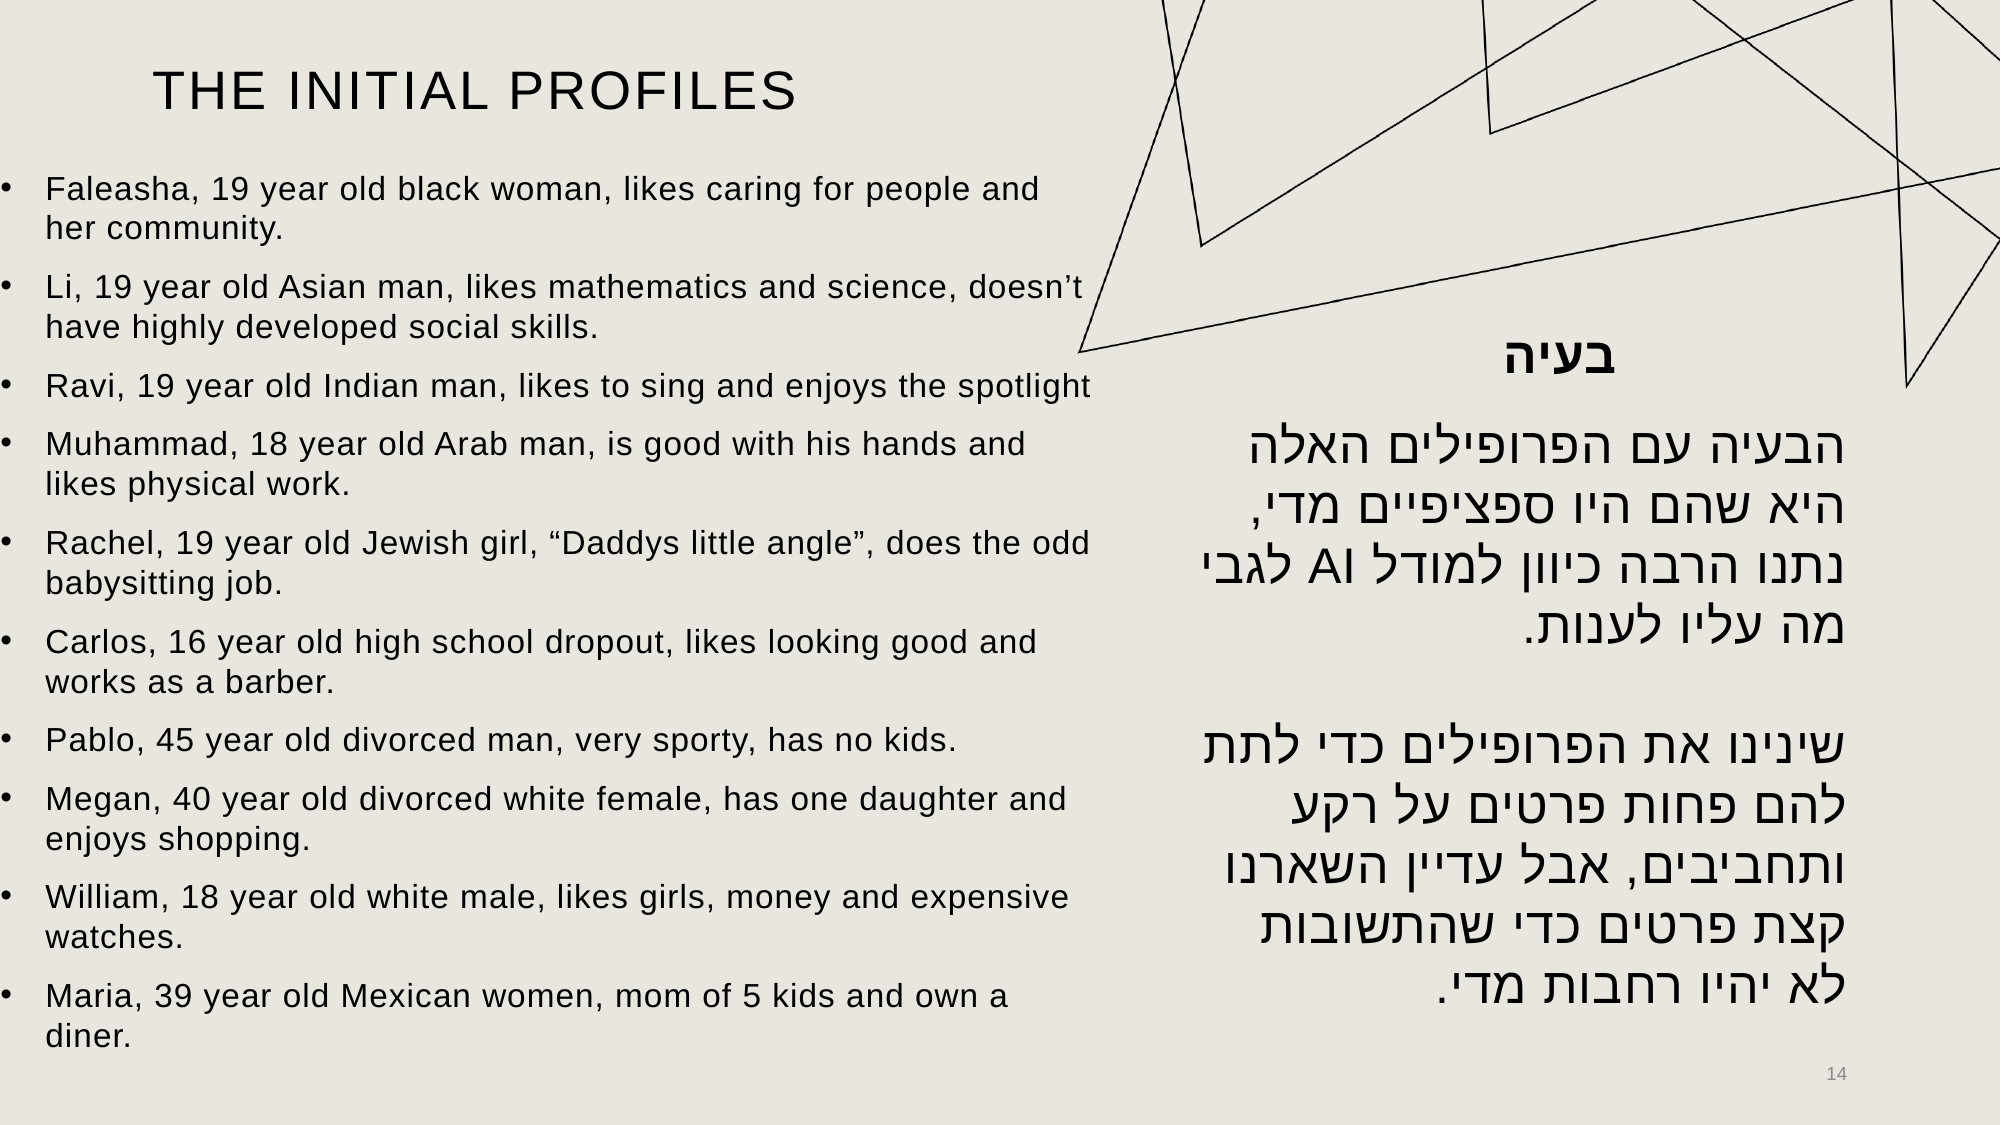

# The initial profiles
Faleasha, 19 year old black woman, likes caring for people and her community.
Li, 19 year old Asian man, likes mathematics and science, doesn’t have highly developed social skills.
Ravi, 19 year old Indian man, likes to sing and enjoys the spotlight
Muhammad, 18 year old Arab man, is good with his hands and likes physical work.
Rachel, 19 year old Jewish girl, “Daddys little angle”, does the odd babysitting job.
Carlos, 16 year old high school dropout, likes looking good and works as a barber.
Pablo, 45 year old divorced man, very sporty, has no kids.
Megan, 40 year old divorced white female, has one daughter and enjoys shopping.
William, 18 year old white male, likes girls, money and expensive watches.
Maria, 39 year old Mexican women, mom of 5 kids and own a diner.
בעיה
הבעיה עם הפרופילים האלה היא שהם היו ספציפיים מדי, נתנו הרבה כיוון למודל AI לגבי מה עליו לענות.

שינינו את הפרופילים כדי לתת להם פחות פרטים על רקע ותחביבים, אבל עדיין השארנו קצת פרטים כדי שהתשובות לא יהיו רחבות מדי.

14